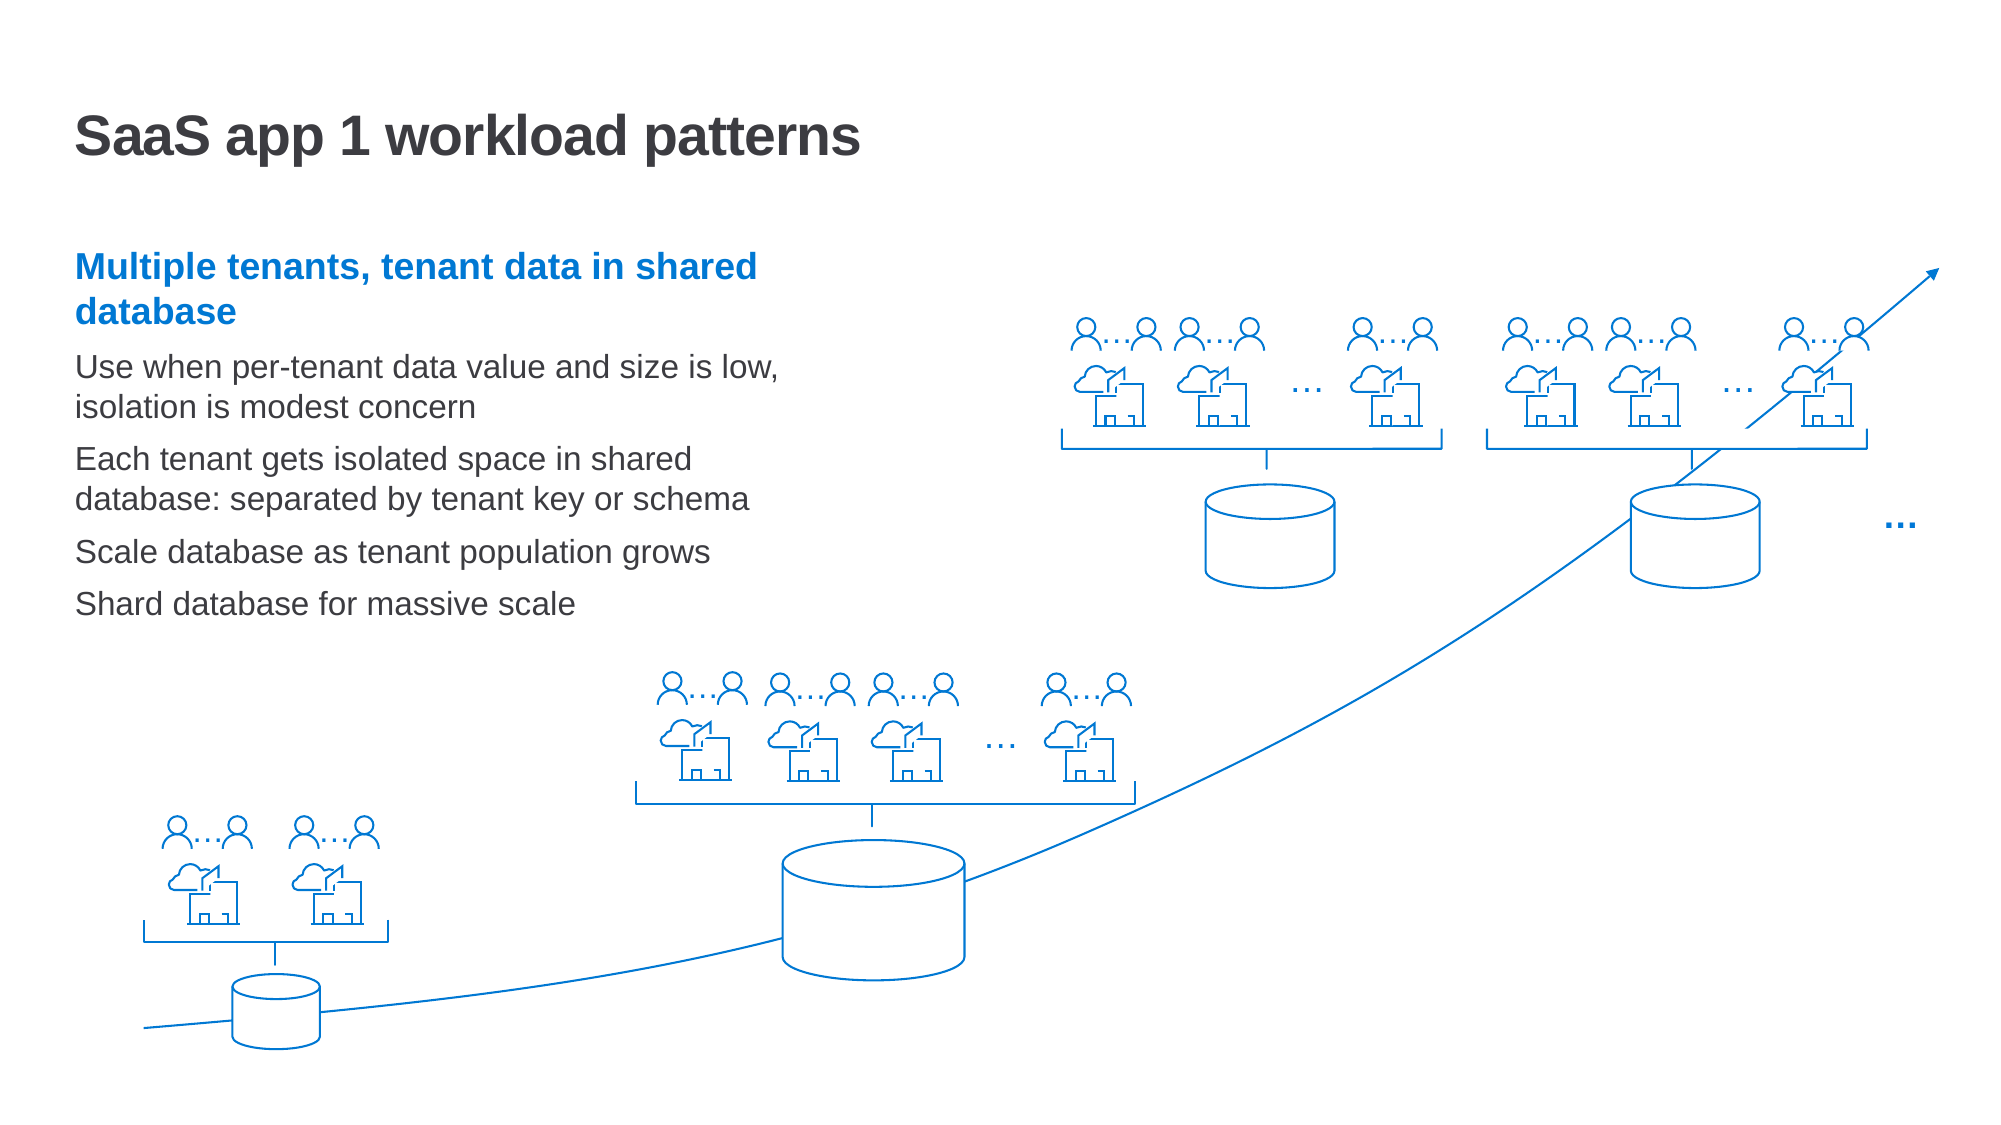

# SaaS app 1 workload patterns
Multiple tenants, tenant data in shared database
Use when per-tenant data value and size is low, isolation is modest concern
Each tenant gets isolated space in shared database: separated by tenant key or schema
Scale database as tenant population grows
Shard database for massive scale

…

…

…

…
…

…

…

…

…

…

…

…

…

…
…

…